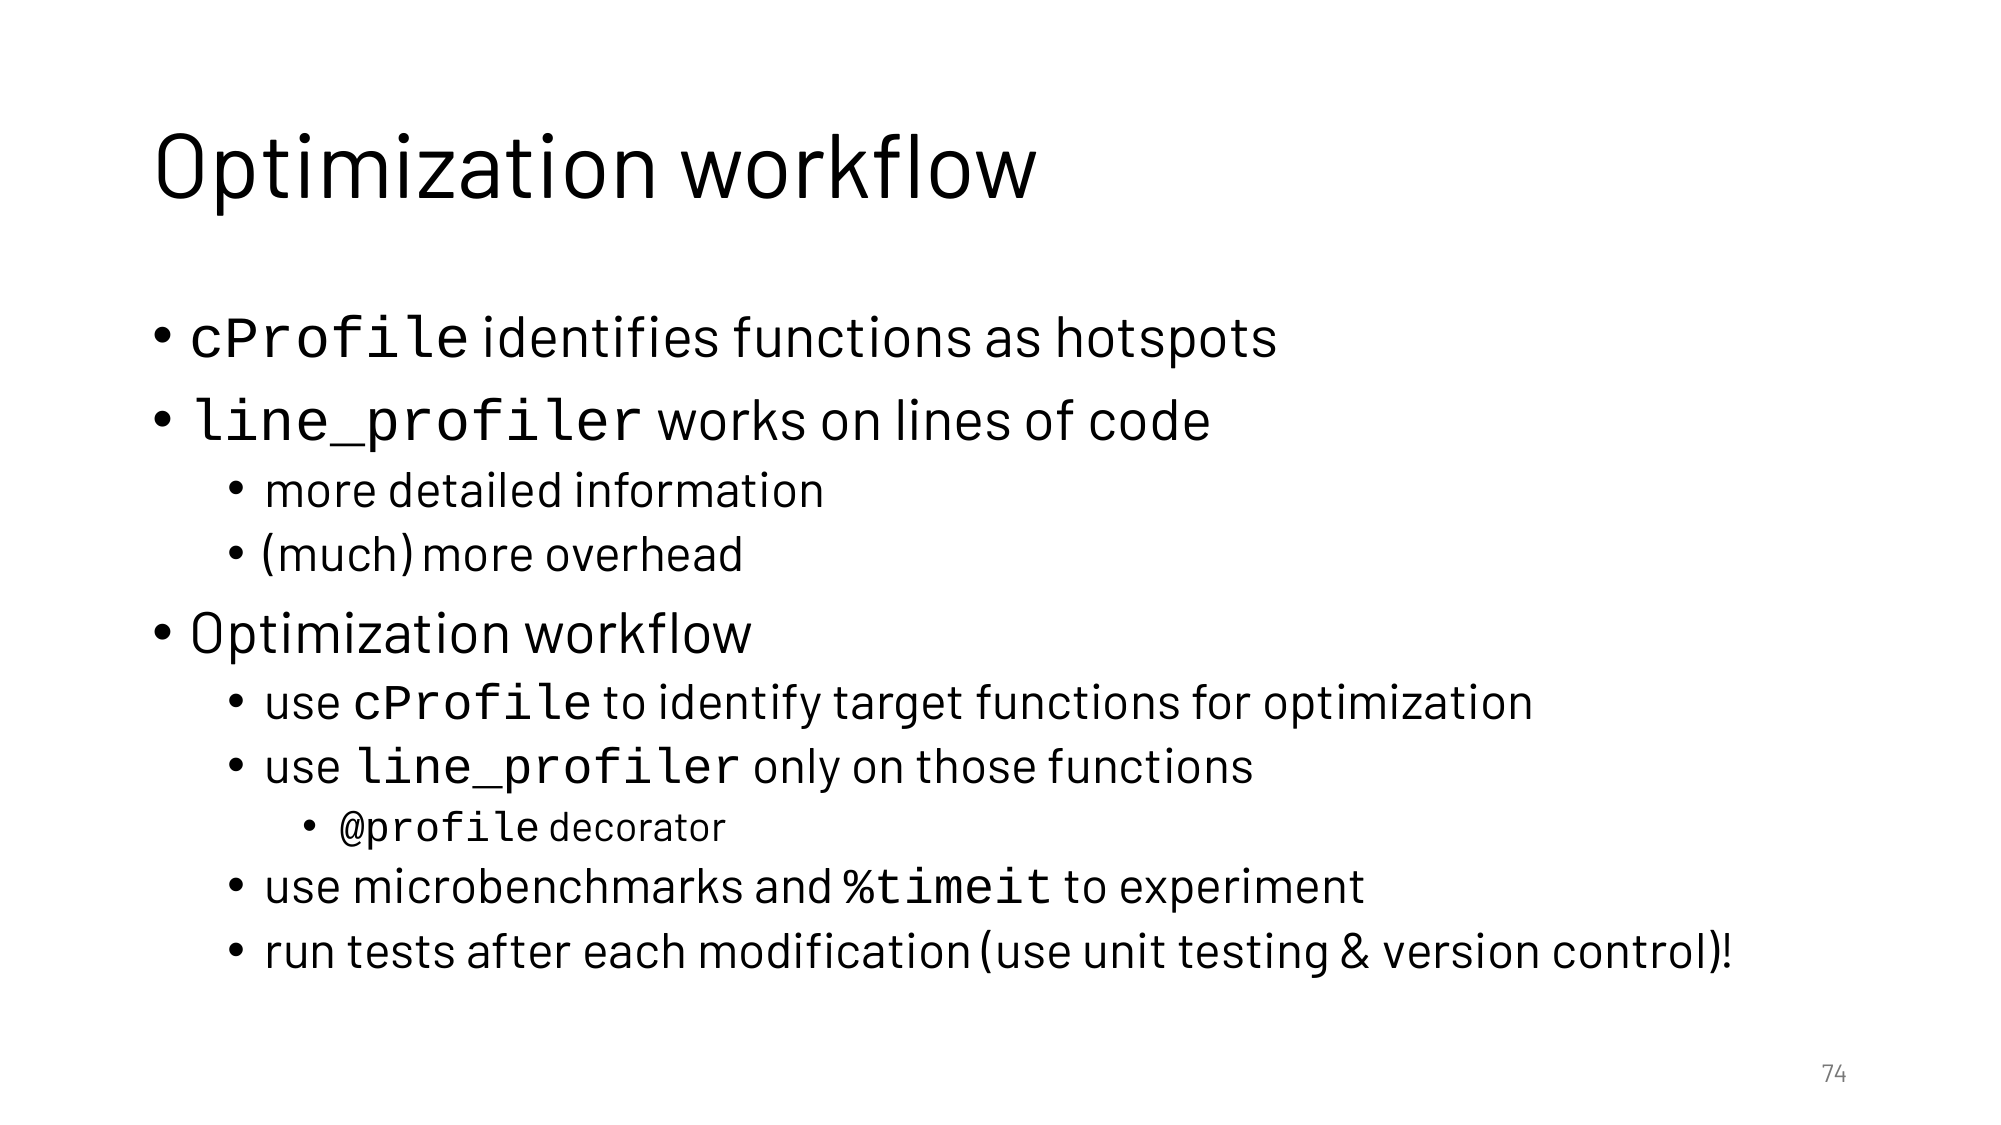

# Optimization workflow
cProfile identifies functions as hotspots
line_profiler works on lines of code
more detailed information
(much) more overhead
Optimization workflow
use cProfile to identify target functions for optimization
use line_profiler only on those functions
@profile decorator
use microbenchmarks and %timeit to experiment
run tests after each modification (use unit testing & version control)!
74